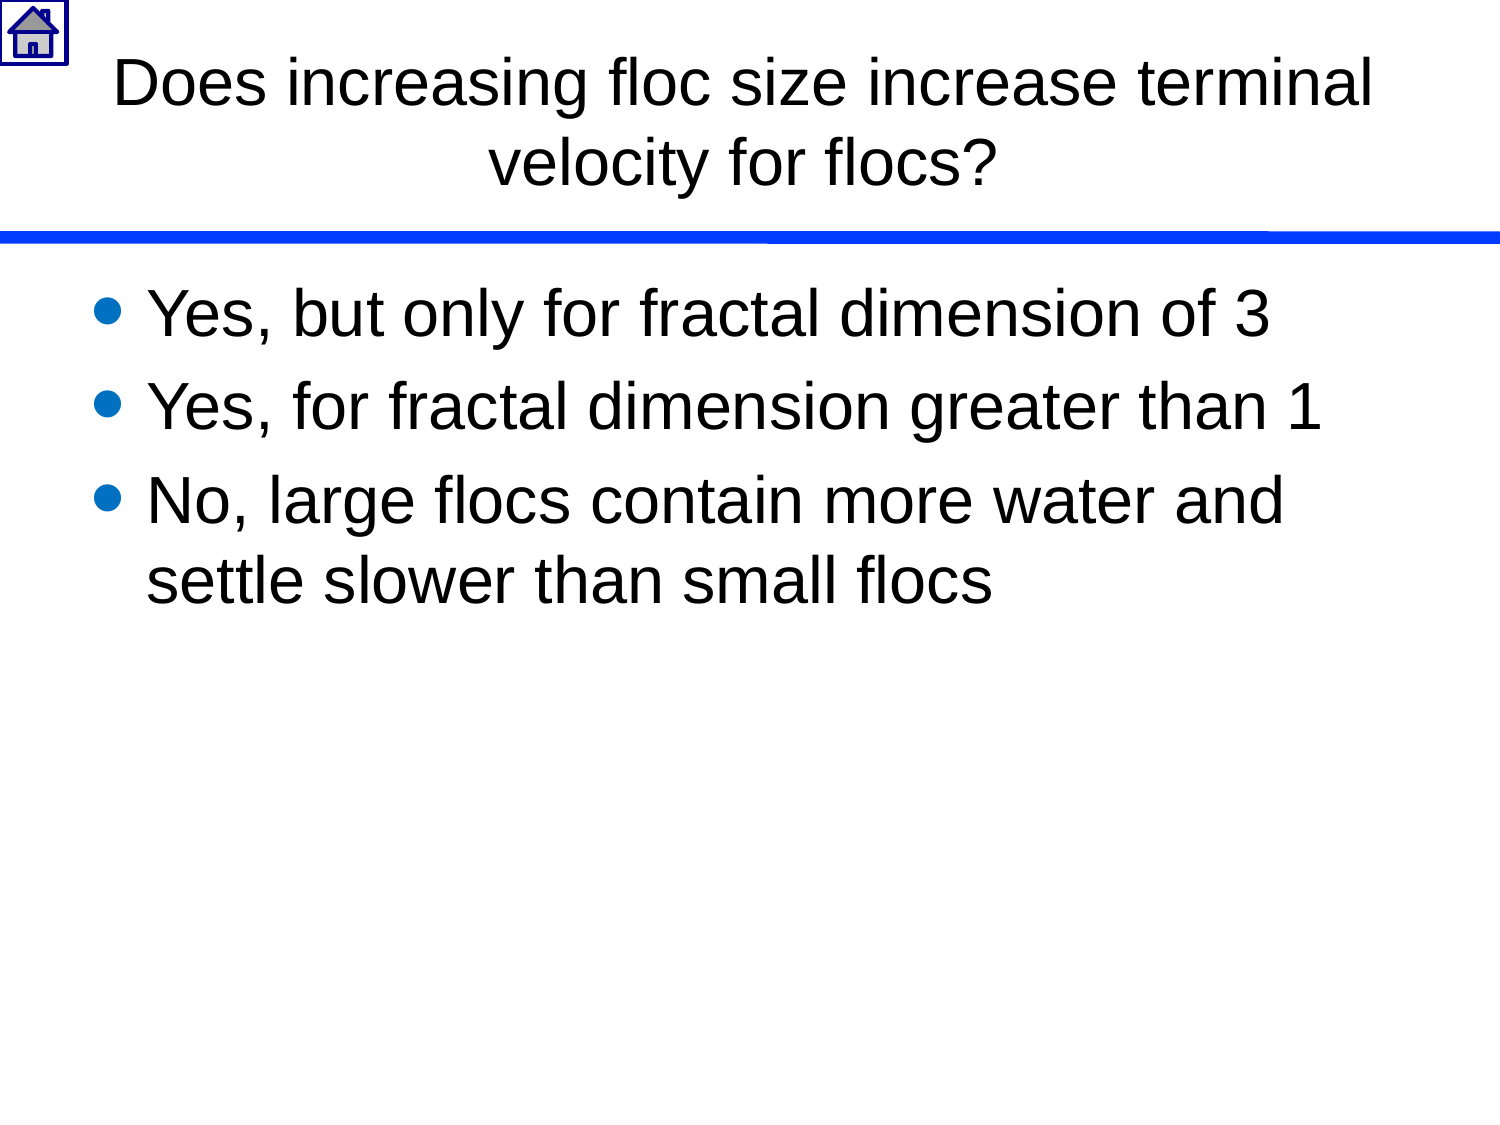

Does increasing floc size increase terminal velocity for flocs?
Yes, but only for fractal dimension of 3
Yes, for fractal dimension greater than 1
No, large flocs contain more water and settle slower than small flocs
#